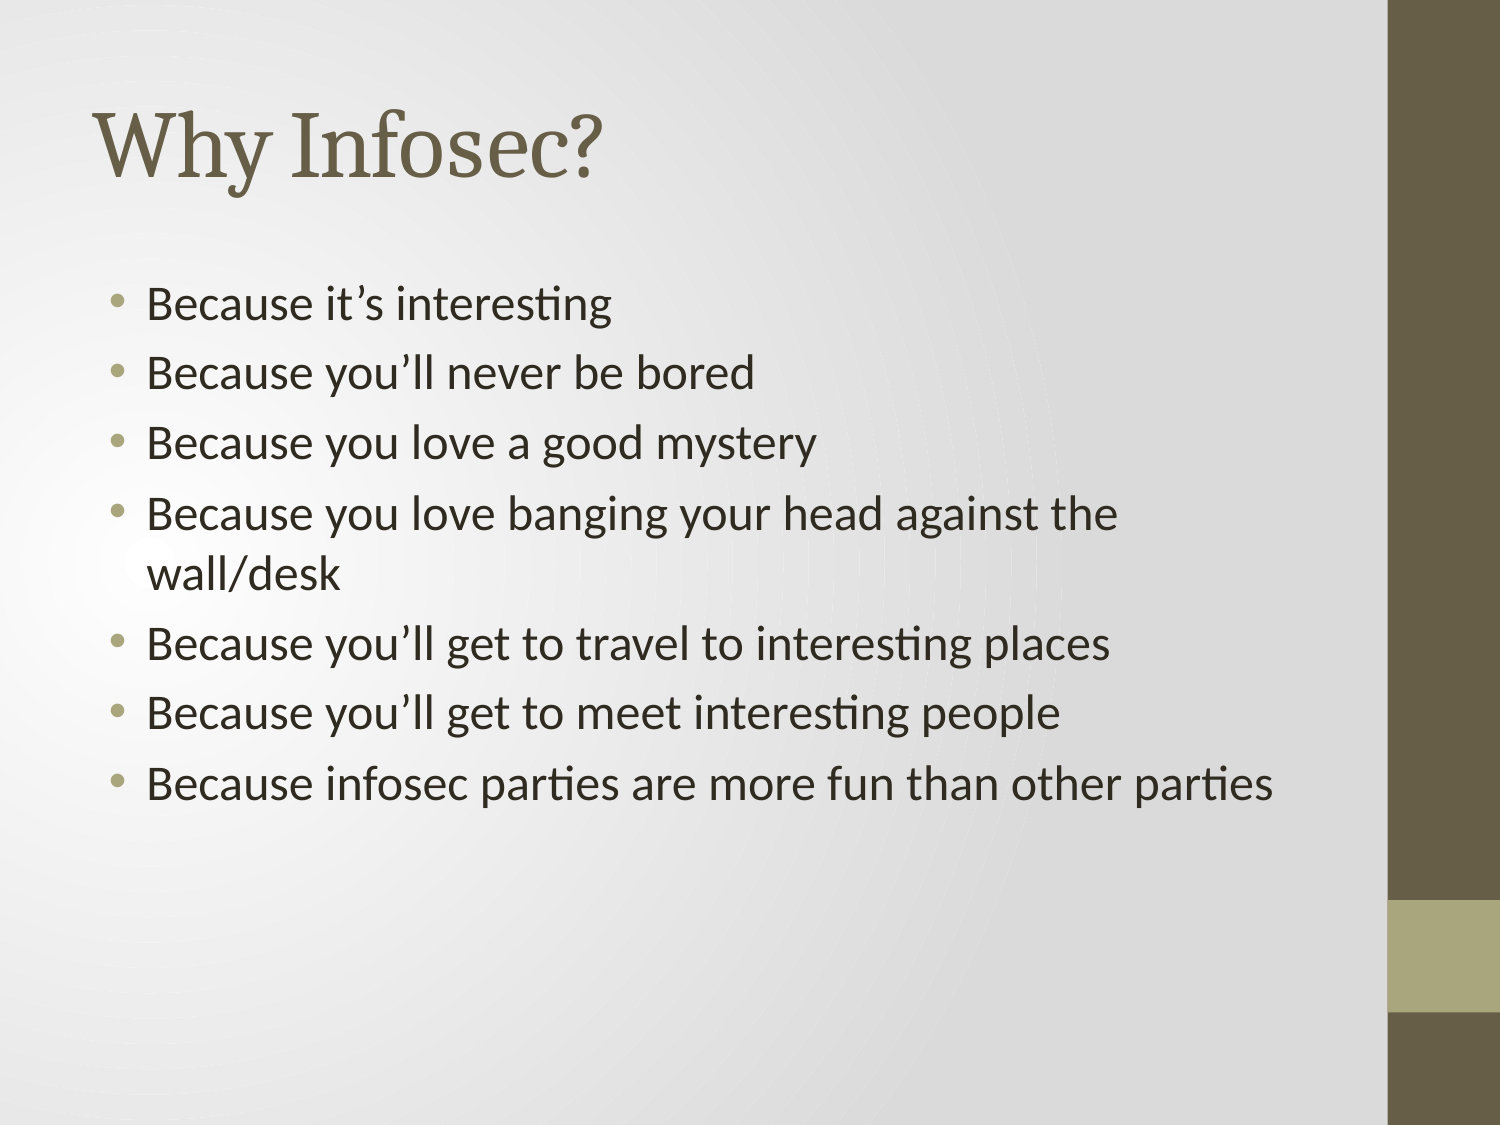

# Why Infosec?
Because it’s interesting
Because you’ll never be bored
Because you love a good mystery
Because you love banging your head against the wall/desk
Because you’ll get to travel to interesting places
Because you’ll get to meet interesting people
Because infosec parties are more fun than other parties